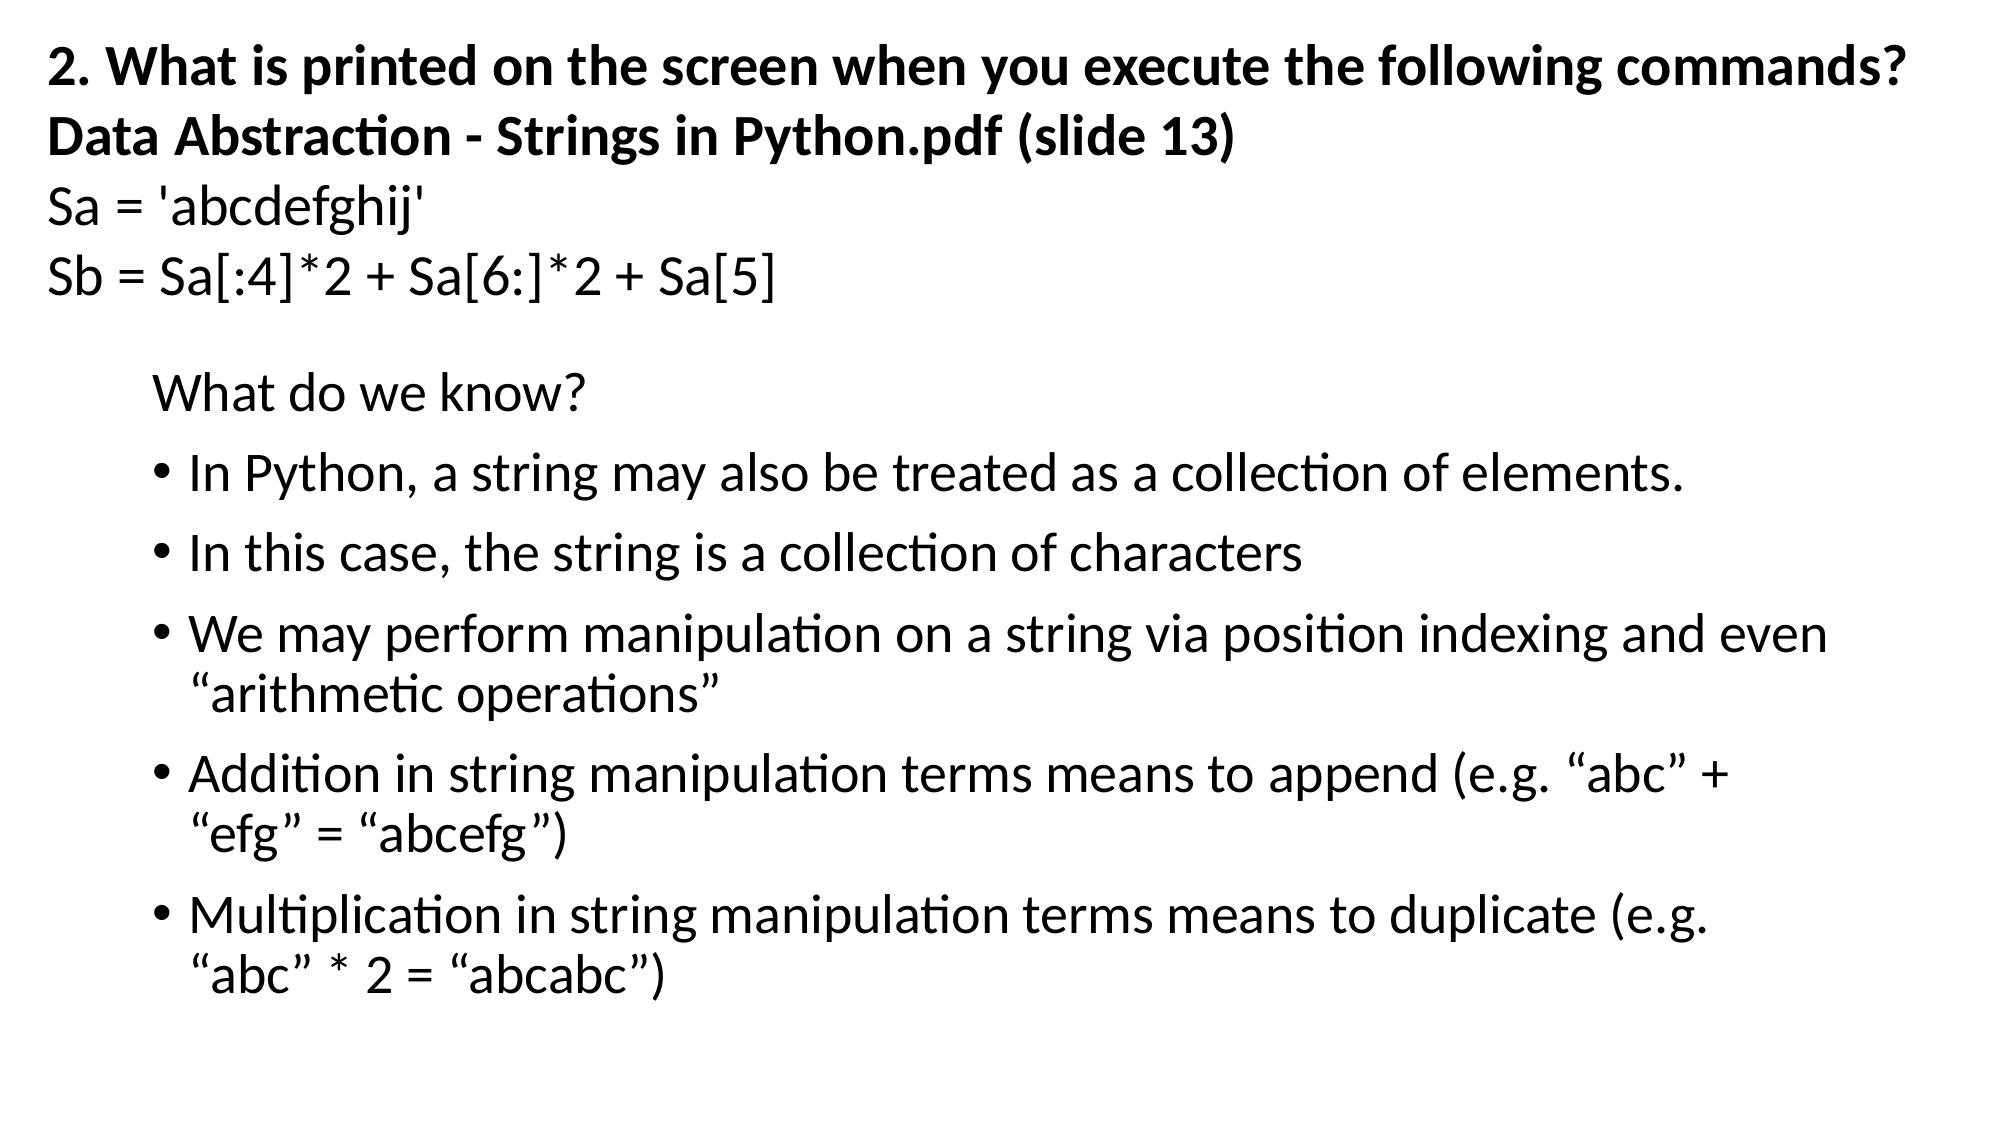

2. What is printed on the screen when you execute the following commands?
Data Abstraction - Strings in Python.pdf (slide 13)
Sa = 'abcdefghij'
Sb = Sa[:4]*2 + Sa[6:]*2 + Sa[5]

What do we know?
In Python, a string may also be treated as a collection of elements.
In this case, the string is a collection of characters
We may perform manipulation on a string via position indexing and even “arithmetic operations”
Addition in string manipulation terms means to append (e.g. “abc” + “efg” = “abcefg”)
Multiplication in string manipulation terms means to duplicate (e.g. “abc” * 2 = “abcabc”)